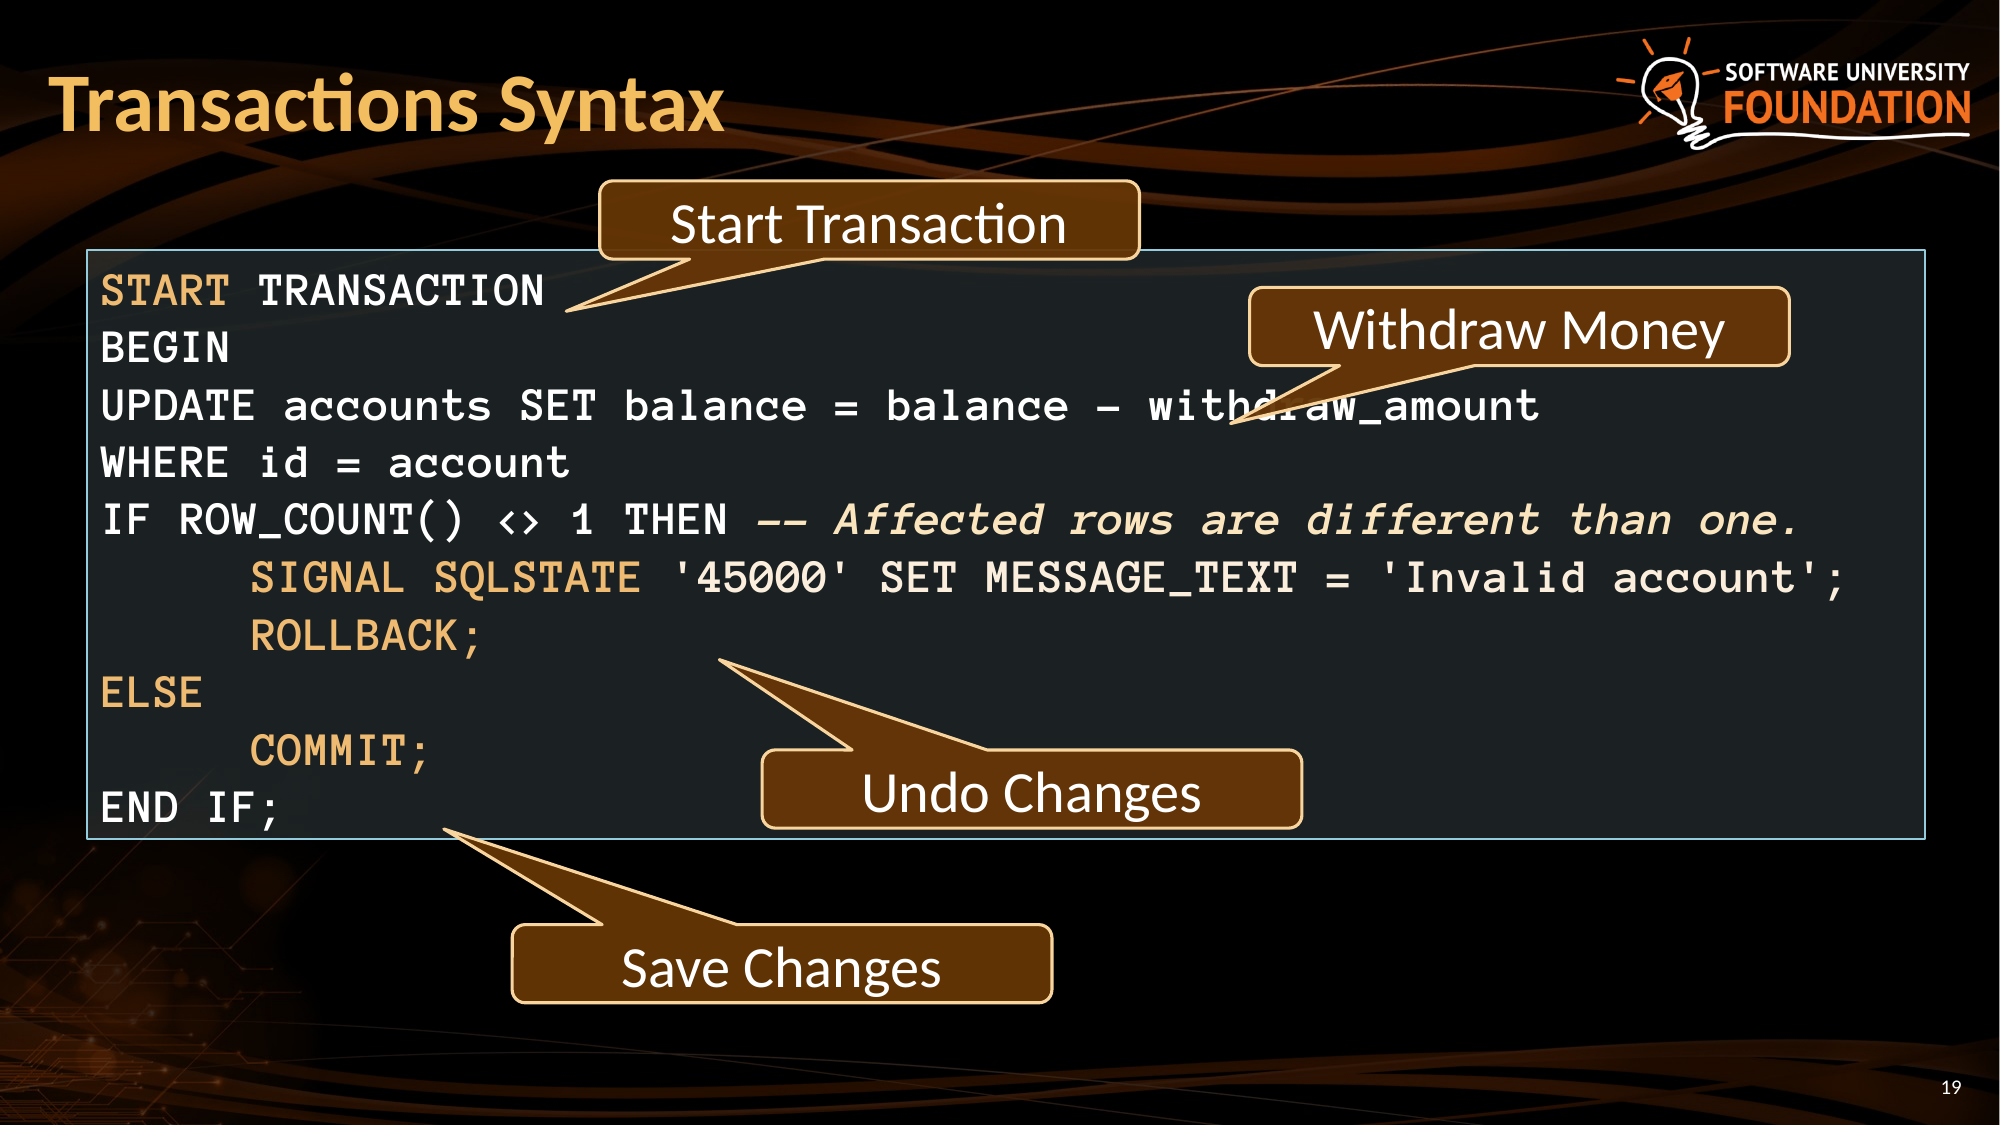

Transactions Syntax
Start Transaction
START TRANSACTION
BEGIN
UPDATE accounts SET balance = balance – withdraw_amount
WHERE id = account
IF ROW_COUNT() <> 1 THEN -- Affected rows are different than one.
	SIGNAL SQLSTATE '45000' SET MESSAGE_TEXT = 'Invalid account';
	ROLLBACK;
ELSE
	COMMIT;
END IF;
Withdraw Money
Undo Changes
Save Changes
19